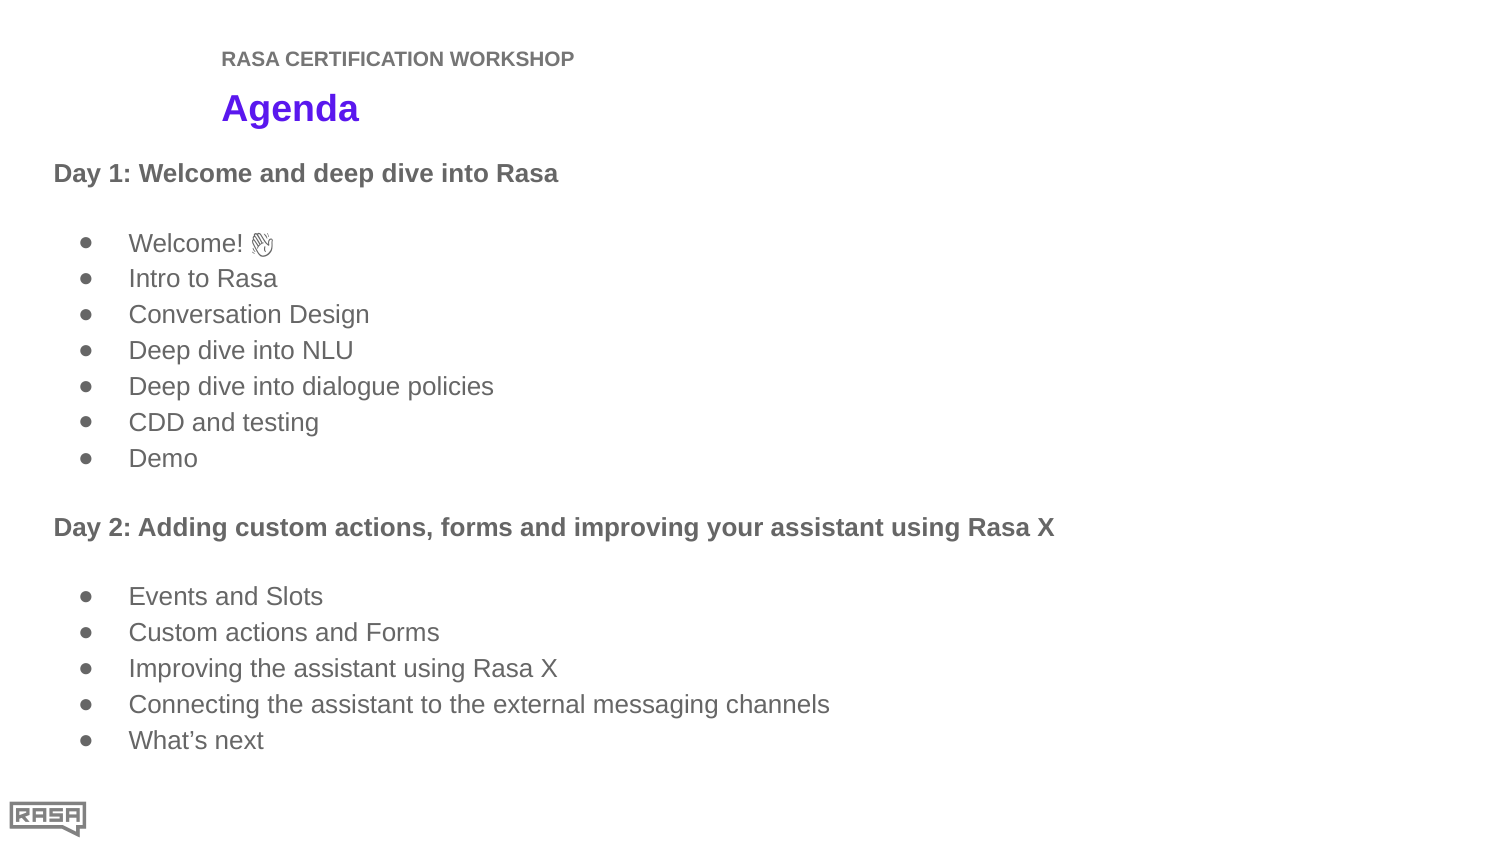

RASA CERTIFICATION WORKSHOP
# Agenda
Day 1: Welcome and deep dive into Rasa
Welcome! 👋
Intro to Rasa
Conversation Design
Deep dive into NLU
Deep dive into dialogue policies
CDD and testing
Demo
Day 2: Adding custom actions, forms and improving your assistant using Rasa X
Events and Slots
Custom actions and Forms
Improving the assistant using Rasa X
Connecting the assistant to the external messaging channels
What’s next